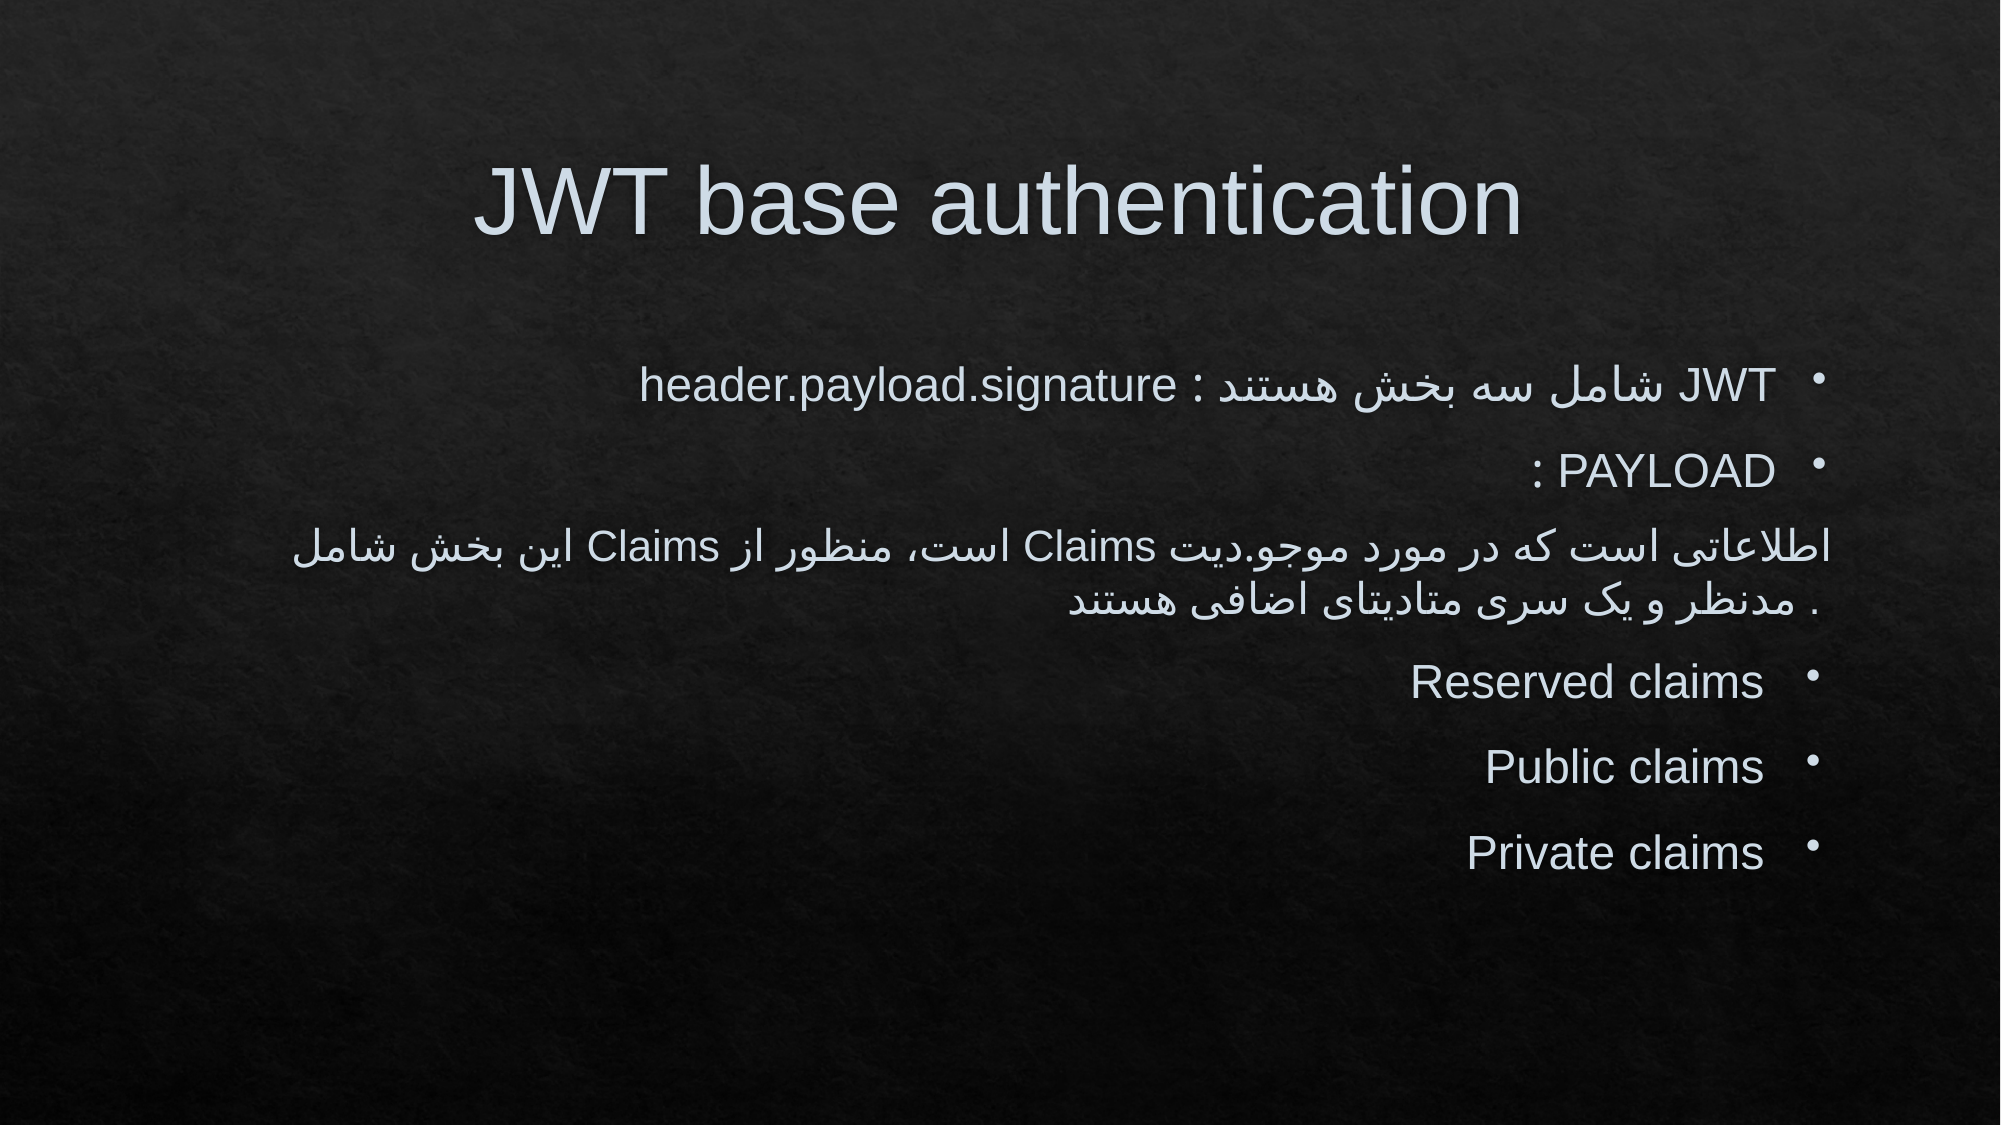

# JWT base authentication
JWT شامل سه بخش هستند : header.payload.signature
PAYLOAD :
این بخش شامل Claims است، منظور از Claims اطلاعاتی است که در مورد موجو.دیت مدنظر و یک سری متادیتای اضافی هستند .
Reserved claims
Public claims
Private claims